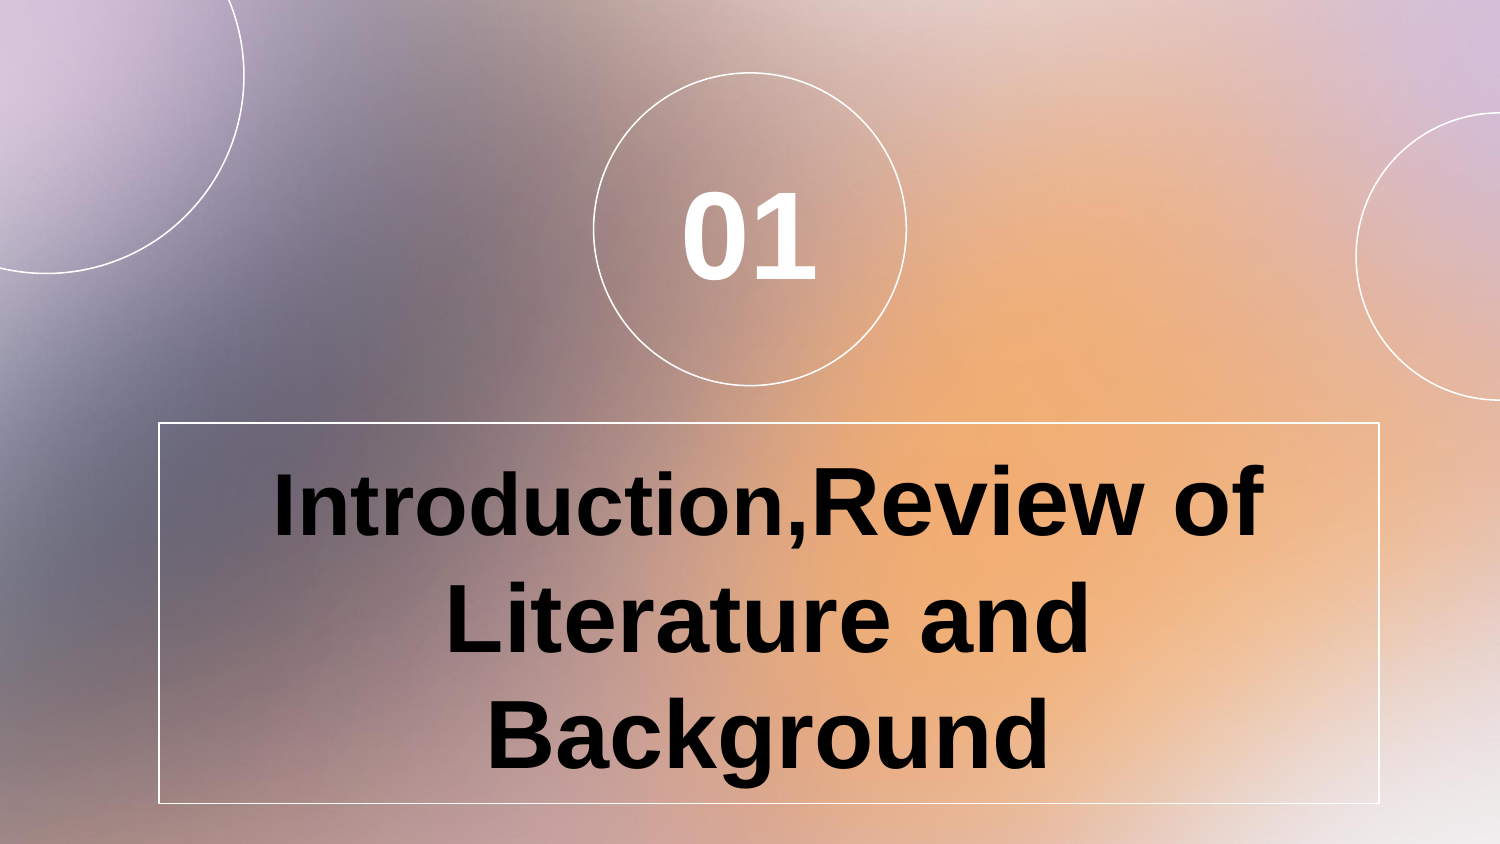

01
# Introduction,Review of Literature and Background